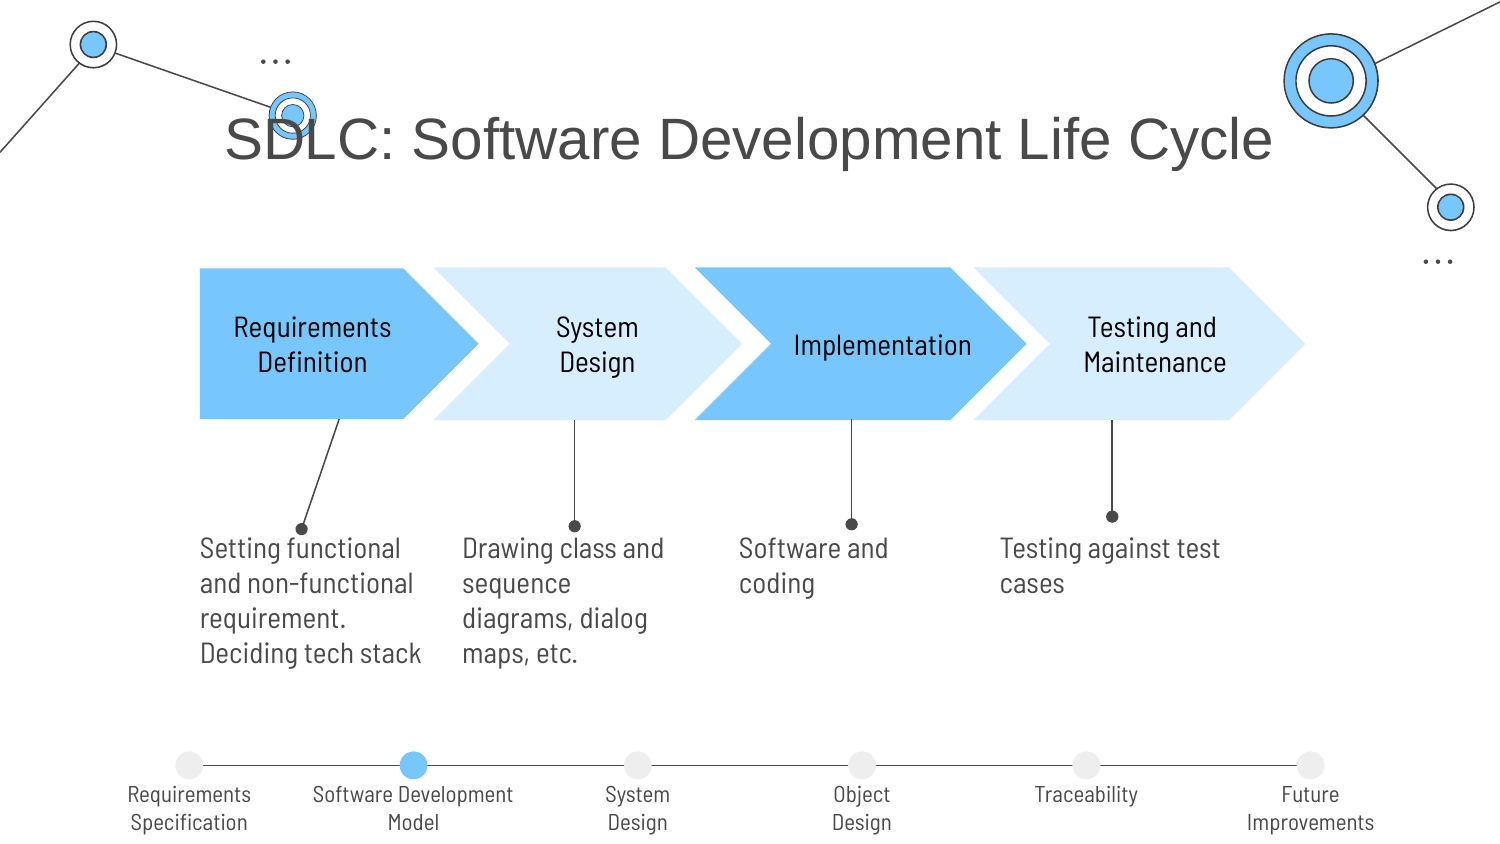

# SDLC: Software Development Life Cycle

Requirements Definition
System
Design
Testing and
Maintenance
Implementation
Setting functional and non-functional requirement. Deciding tech stack
Drawing class and sequence diagrams, dialog maps, etc.
Software and coding
Testing against test cases

Requirements
Specification
Software Development
Model
System
Design
Object
Design
Traceability
Future
Improvements